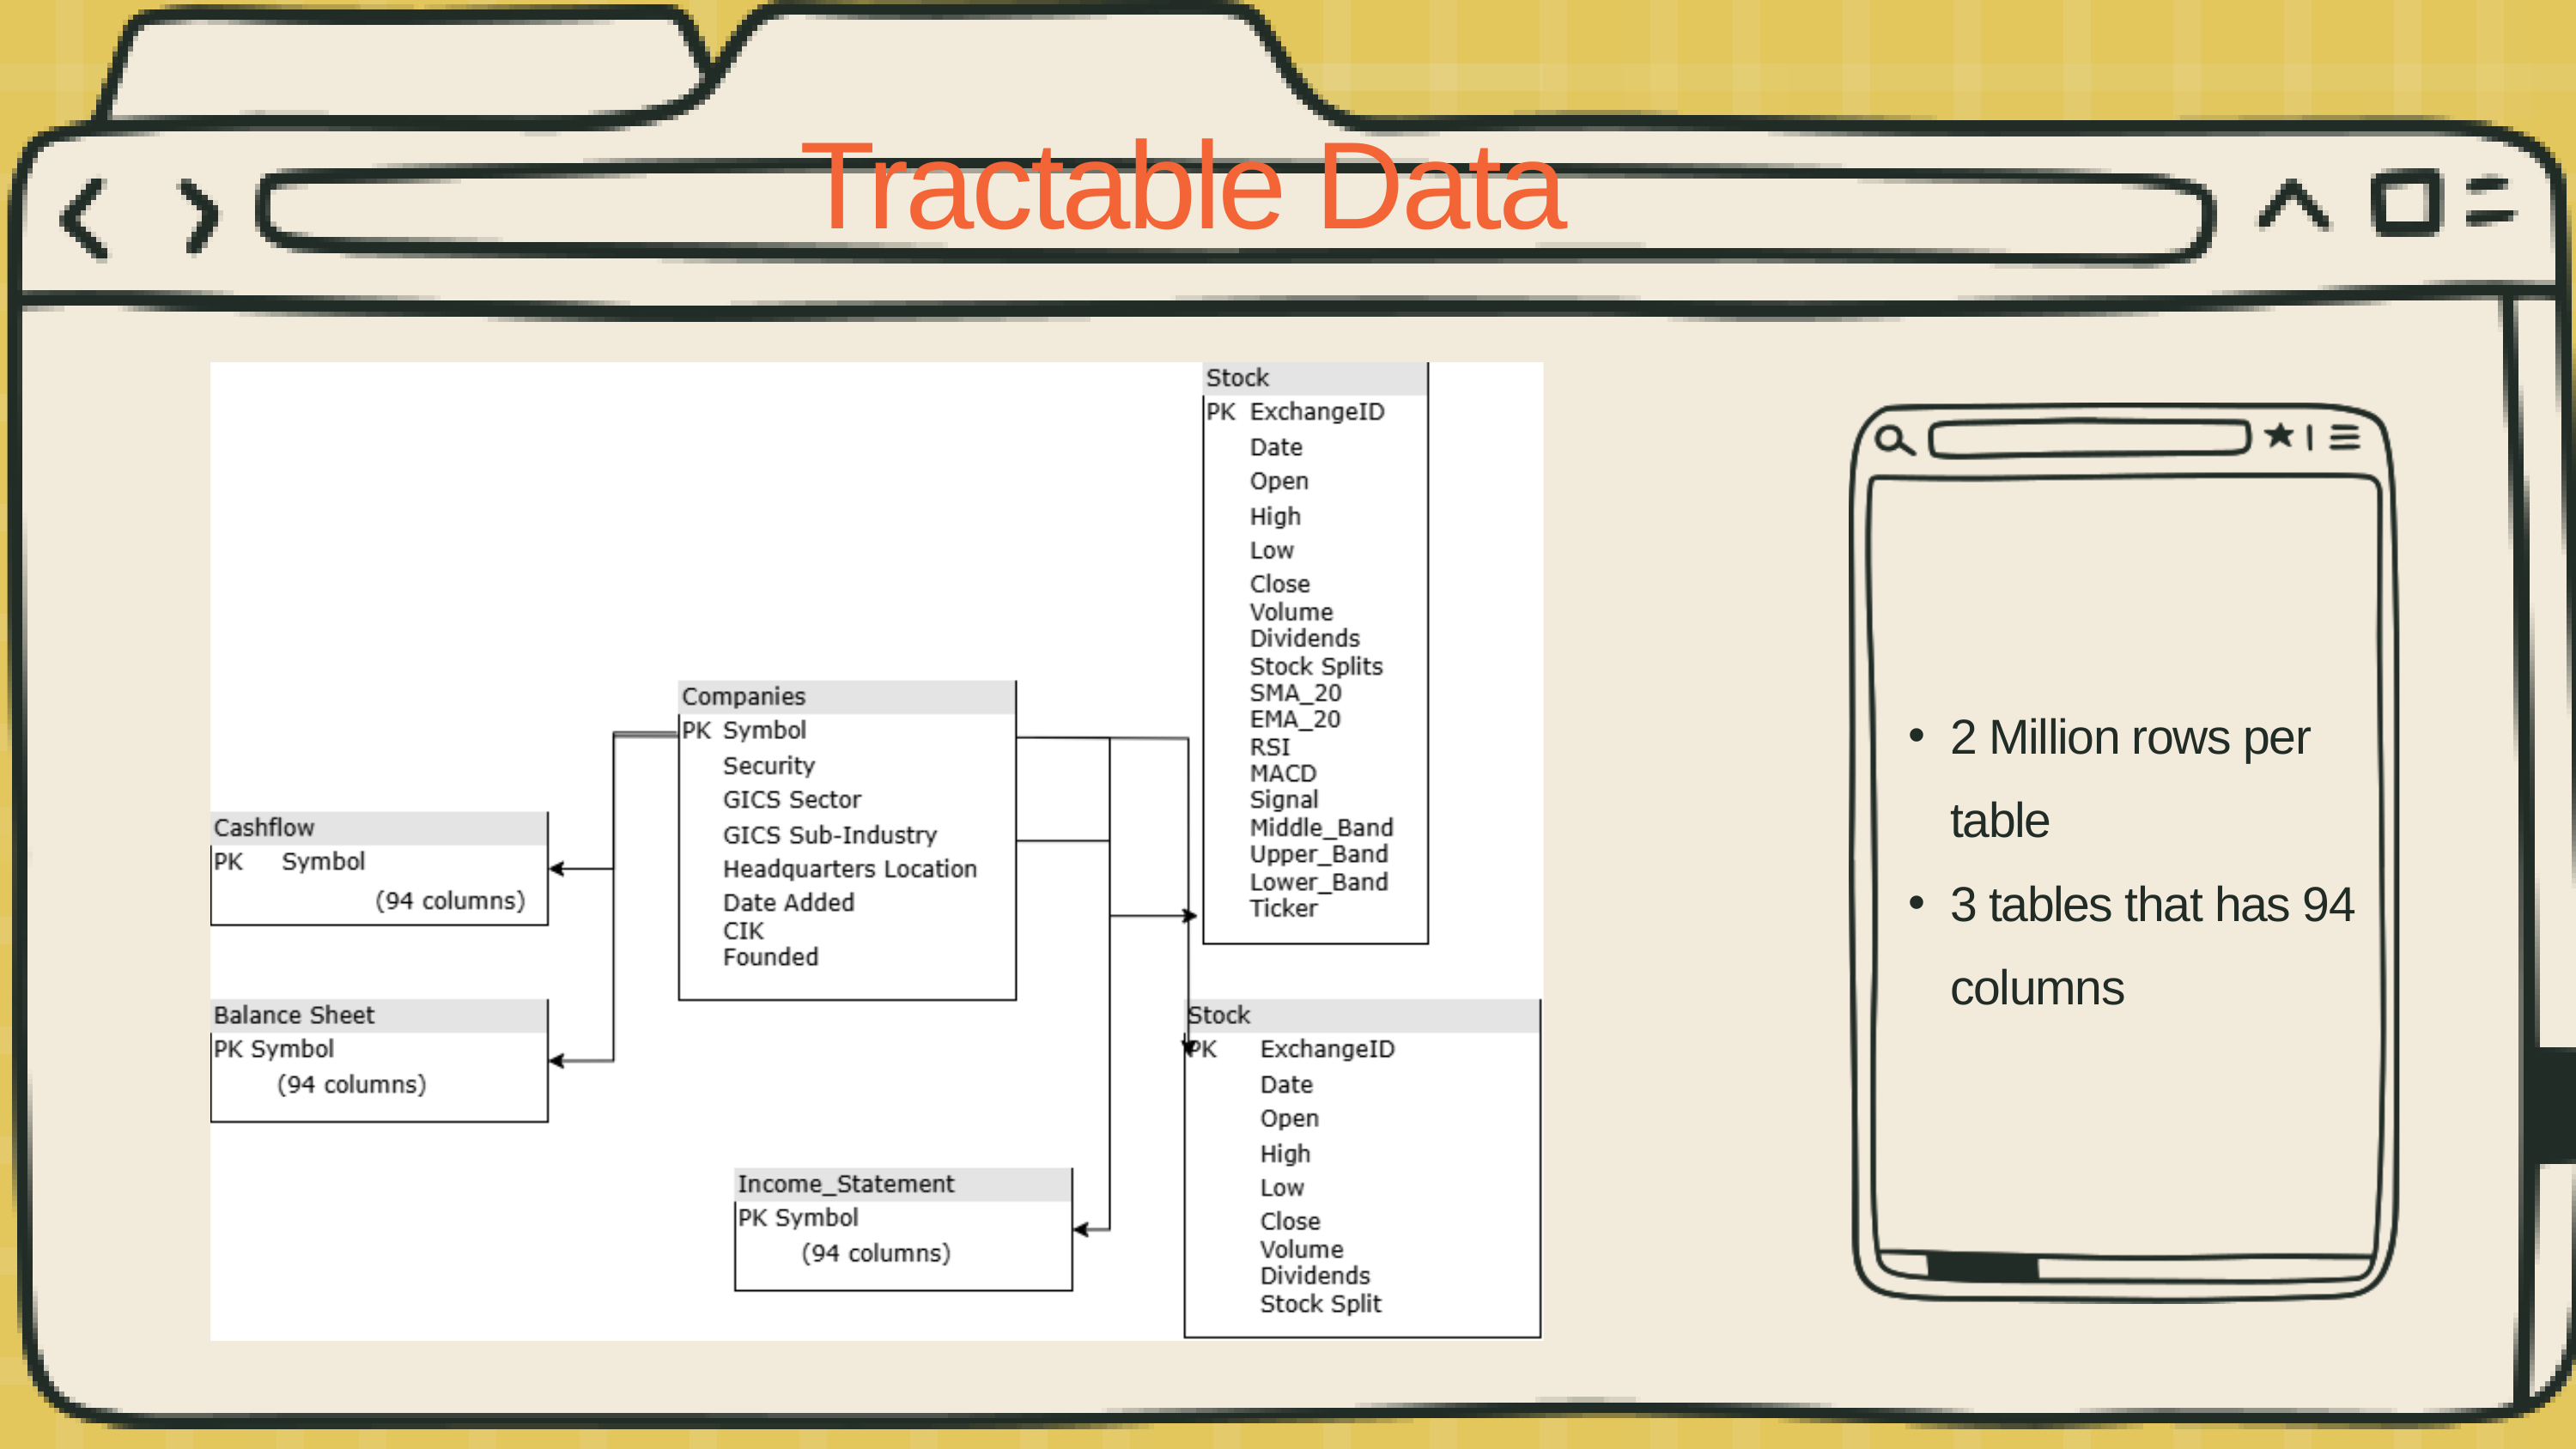

Tractable Data

2 Million rows per table
3 tables that has 94 columns